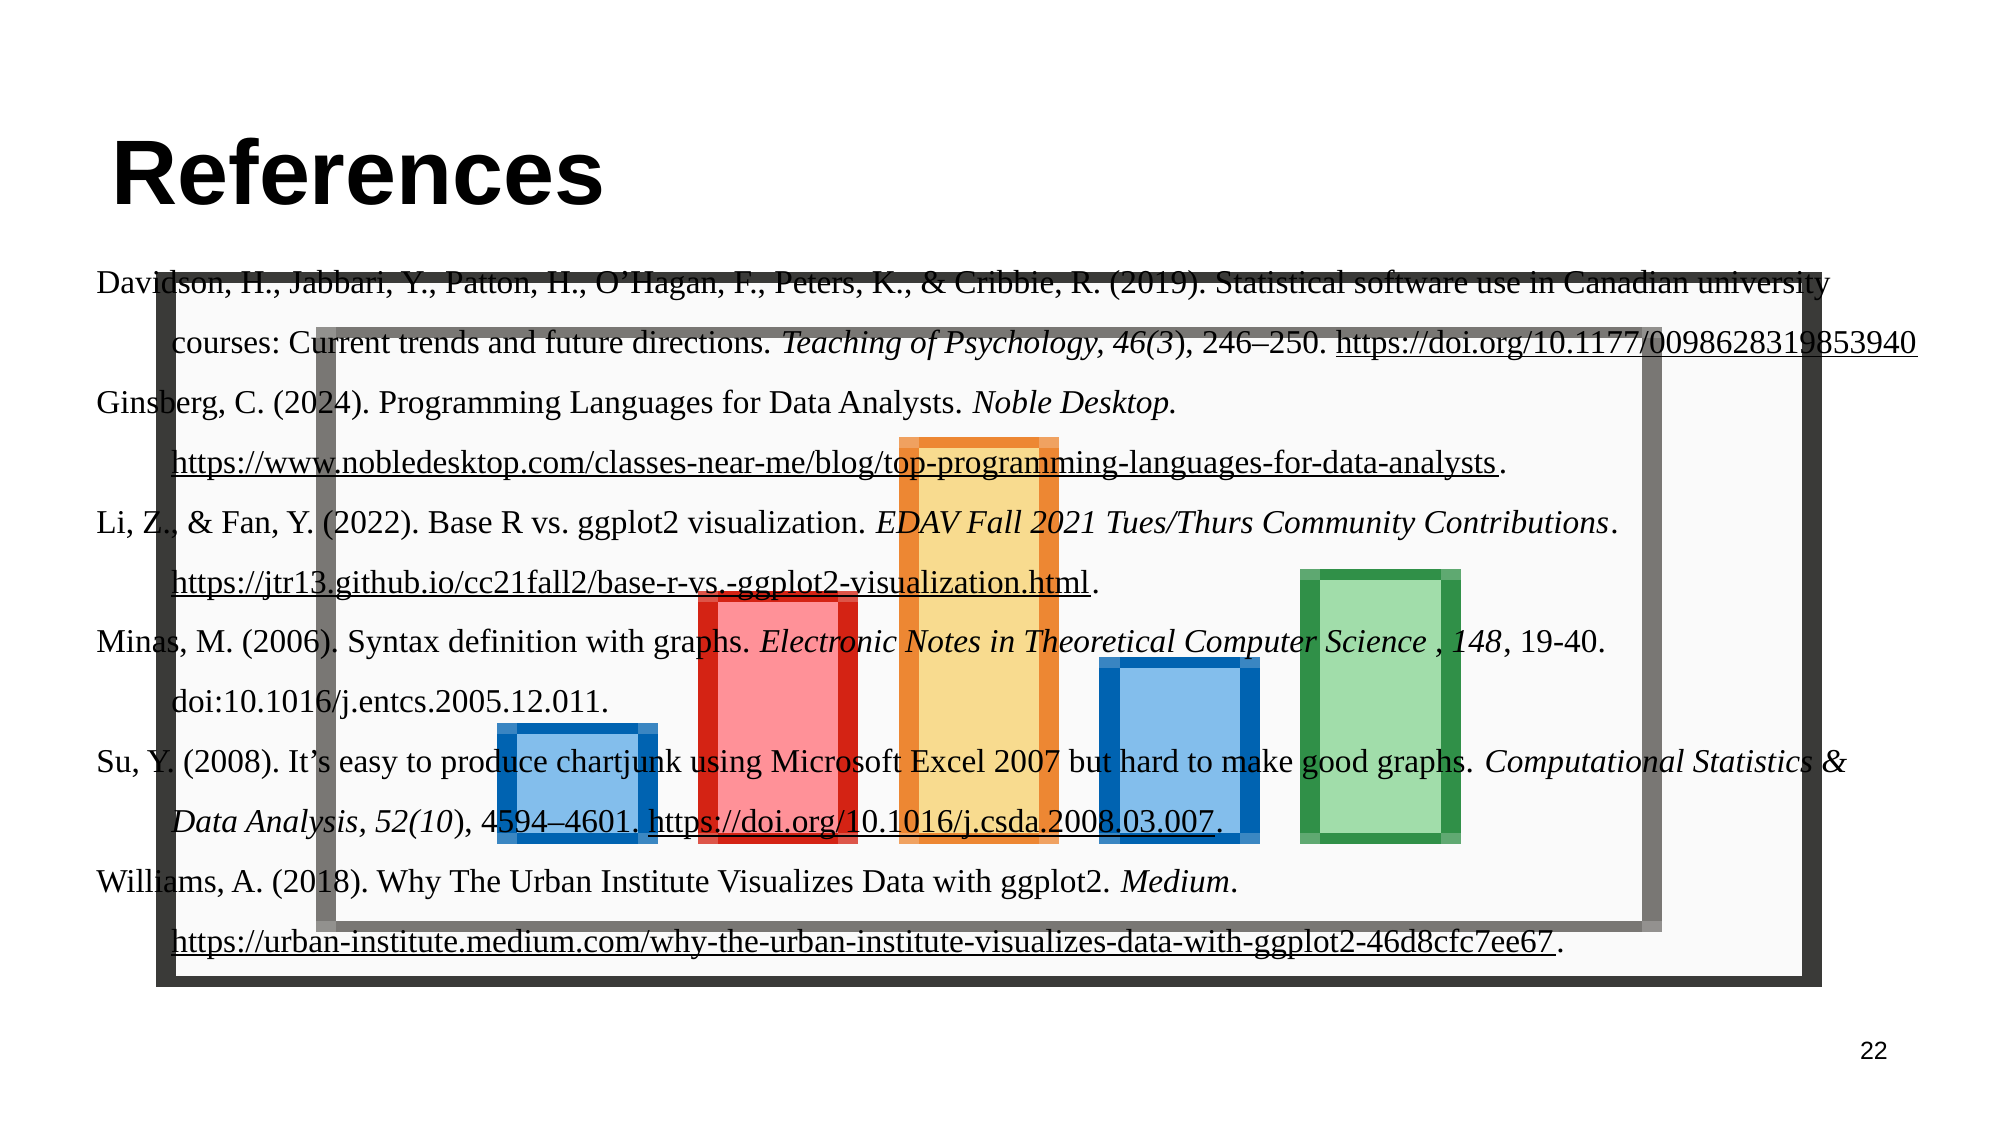

# References
Davidson, H., Jabbari, Y., Patton, H., O’Hagan, F., Peters, K., & Cribbie, R. (2019). Statistical software use in Canadian university courses: Current trends and future directions. Teaching of Psychology, 46(3), 246–250. https://doi.org/10.1177/0098628319853940
Ginsberg, C. (2024). Programming Languages for Data Analysts. Noble Desktop. https://www.nobledesktop.com/classes-near-me/blog/top-programming-languages-for-data-analysts.
Li, Z., & Fan, Y. (2022). Base R vs. ggplot2 visualization. EDAV Fall 2021 Tues/Thurs Community Contributions. https://jtr13.github.io/cc21fall2/base-r-vs.-ggplot2-visualization.html.
Minas, M. (2006). Syntax definition with graphs. Electronic Notes in Theoretical Computer Science , 148, 19-40. doi:10.1016/j.entcs.2005.12.011.
Su, Y. (2008). It’s easy to produce chartjunk using Microsoft Excel 2007 but hard to make good graphs. Computational Statistics & Data Analysis, 52(10), 4594–4601. https://doi.org/10.1016/j.csda.2008.03.007.
Williams, A. (2018). Why The Urban Institute Visualizes Data with ggplot2. Medium. https://urban-institute.medium.com/why-the-urban-institute-visualizes-data-with-ggplot2-46d8cfc7ee67.
22